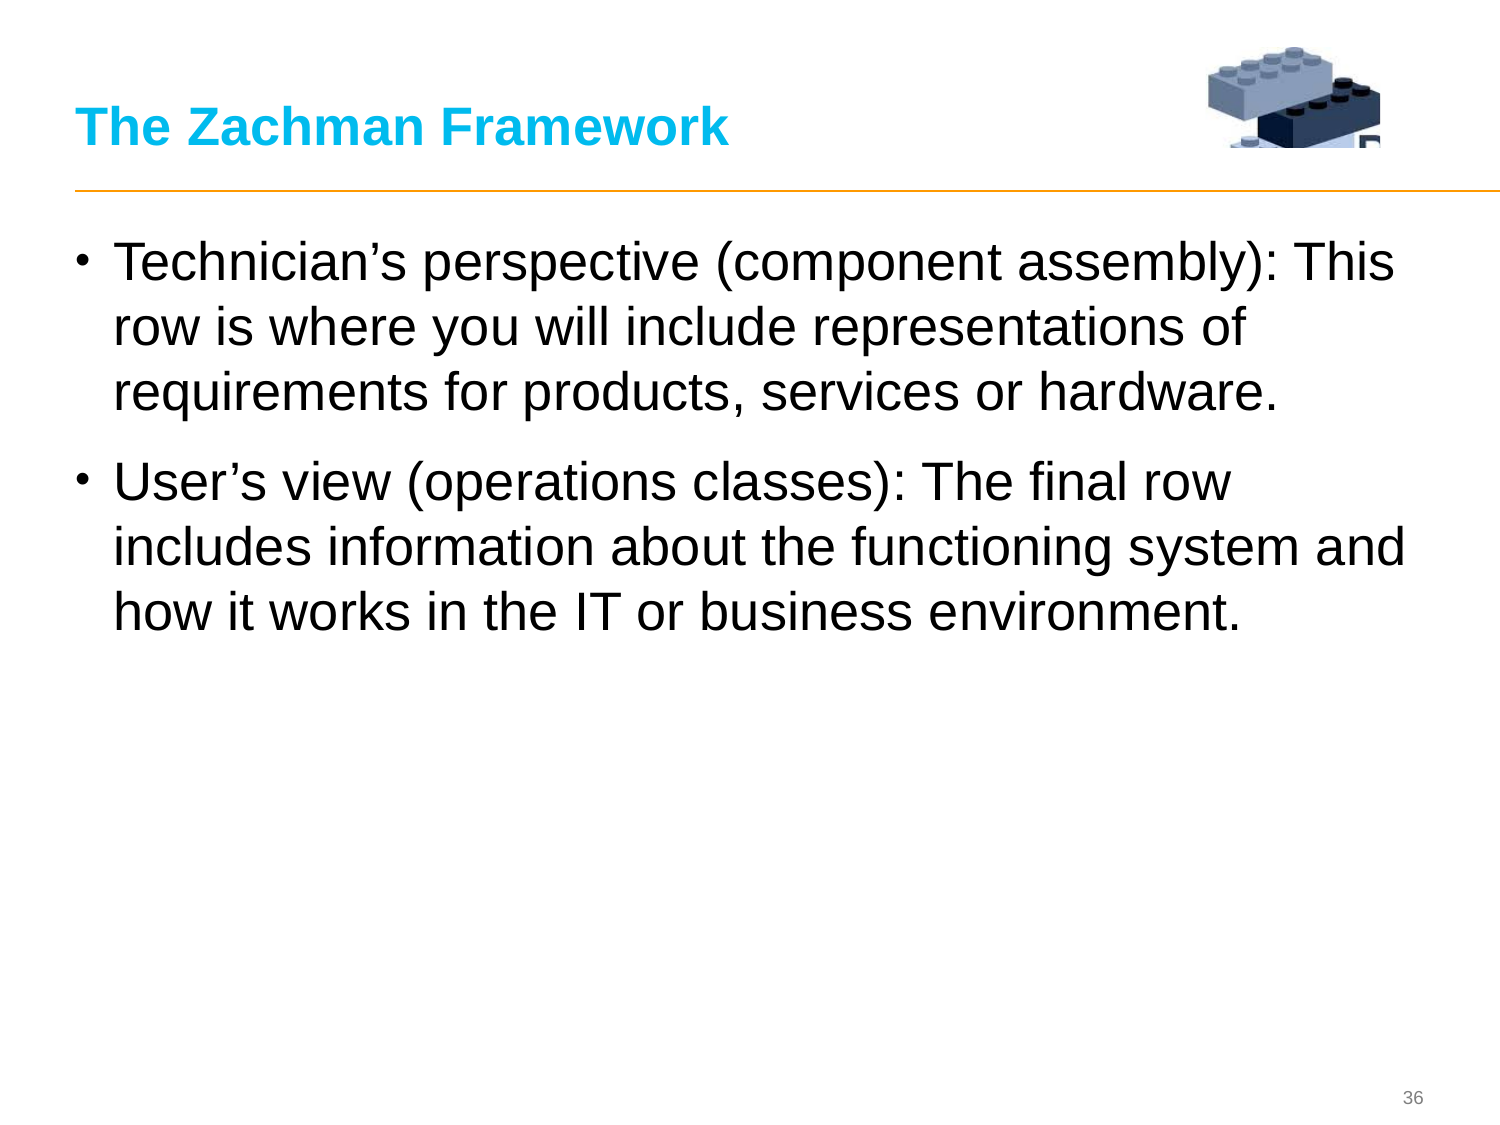

# The Zachman Framework
Technician’s perspective (component assembly): This row is where you will include representations of requirements for products, services or hardware.
User’s view (operations classes): The final row includes information about the functioning system and how it works in the IT or business environment.